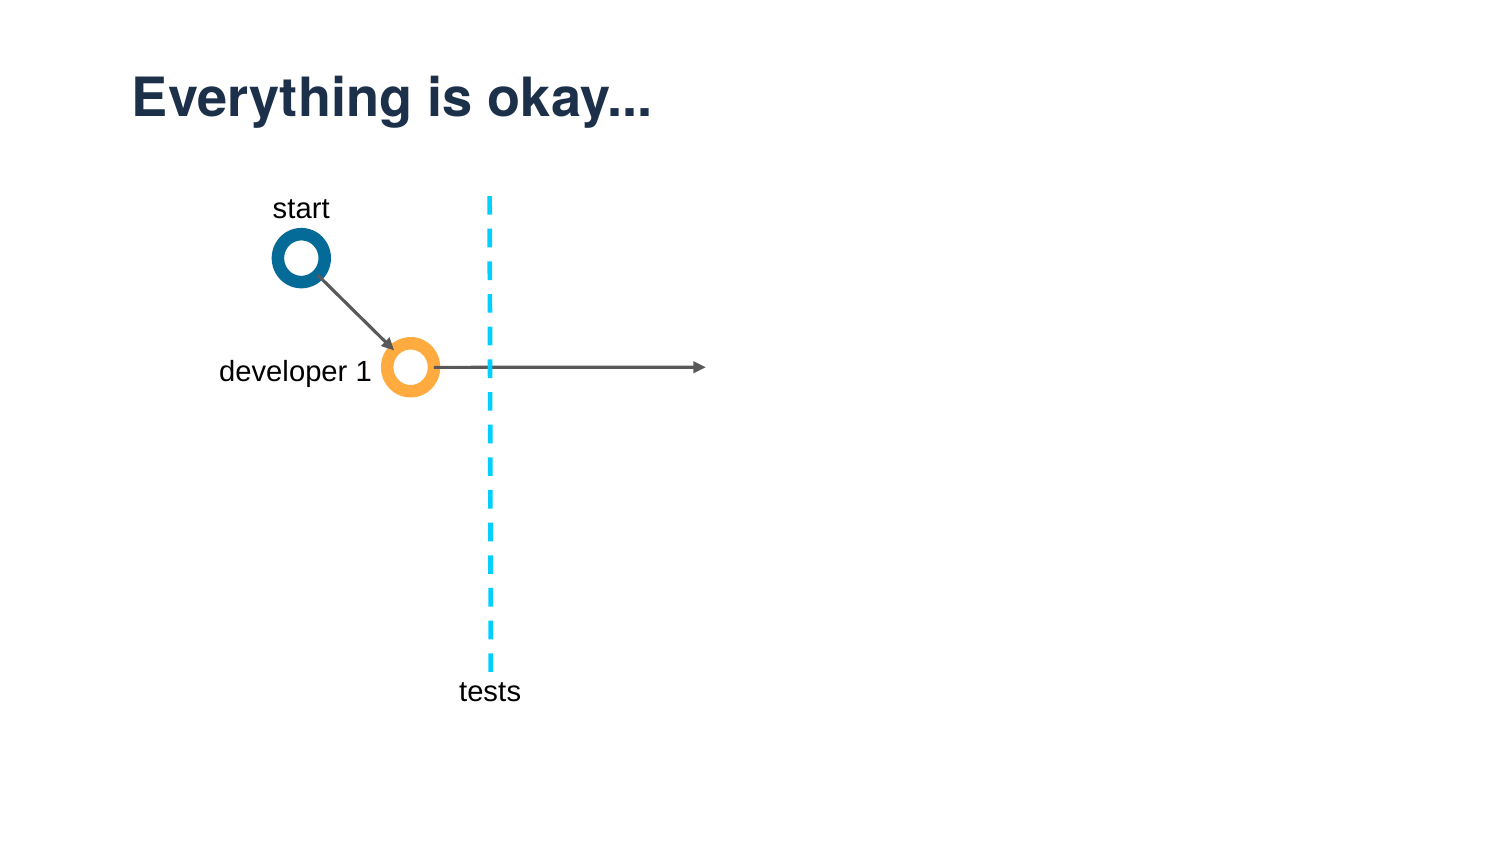

# Everything is okay...
start

developer 1

tests